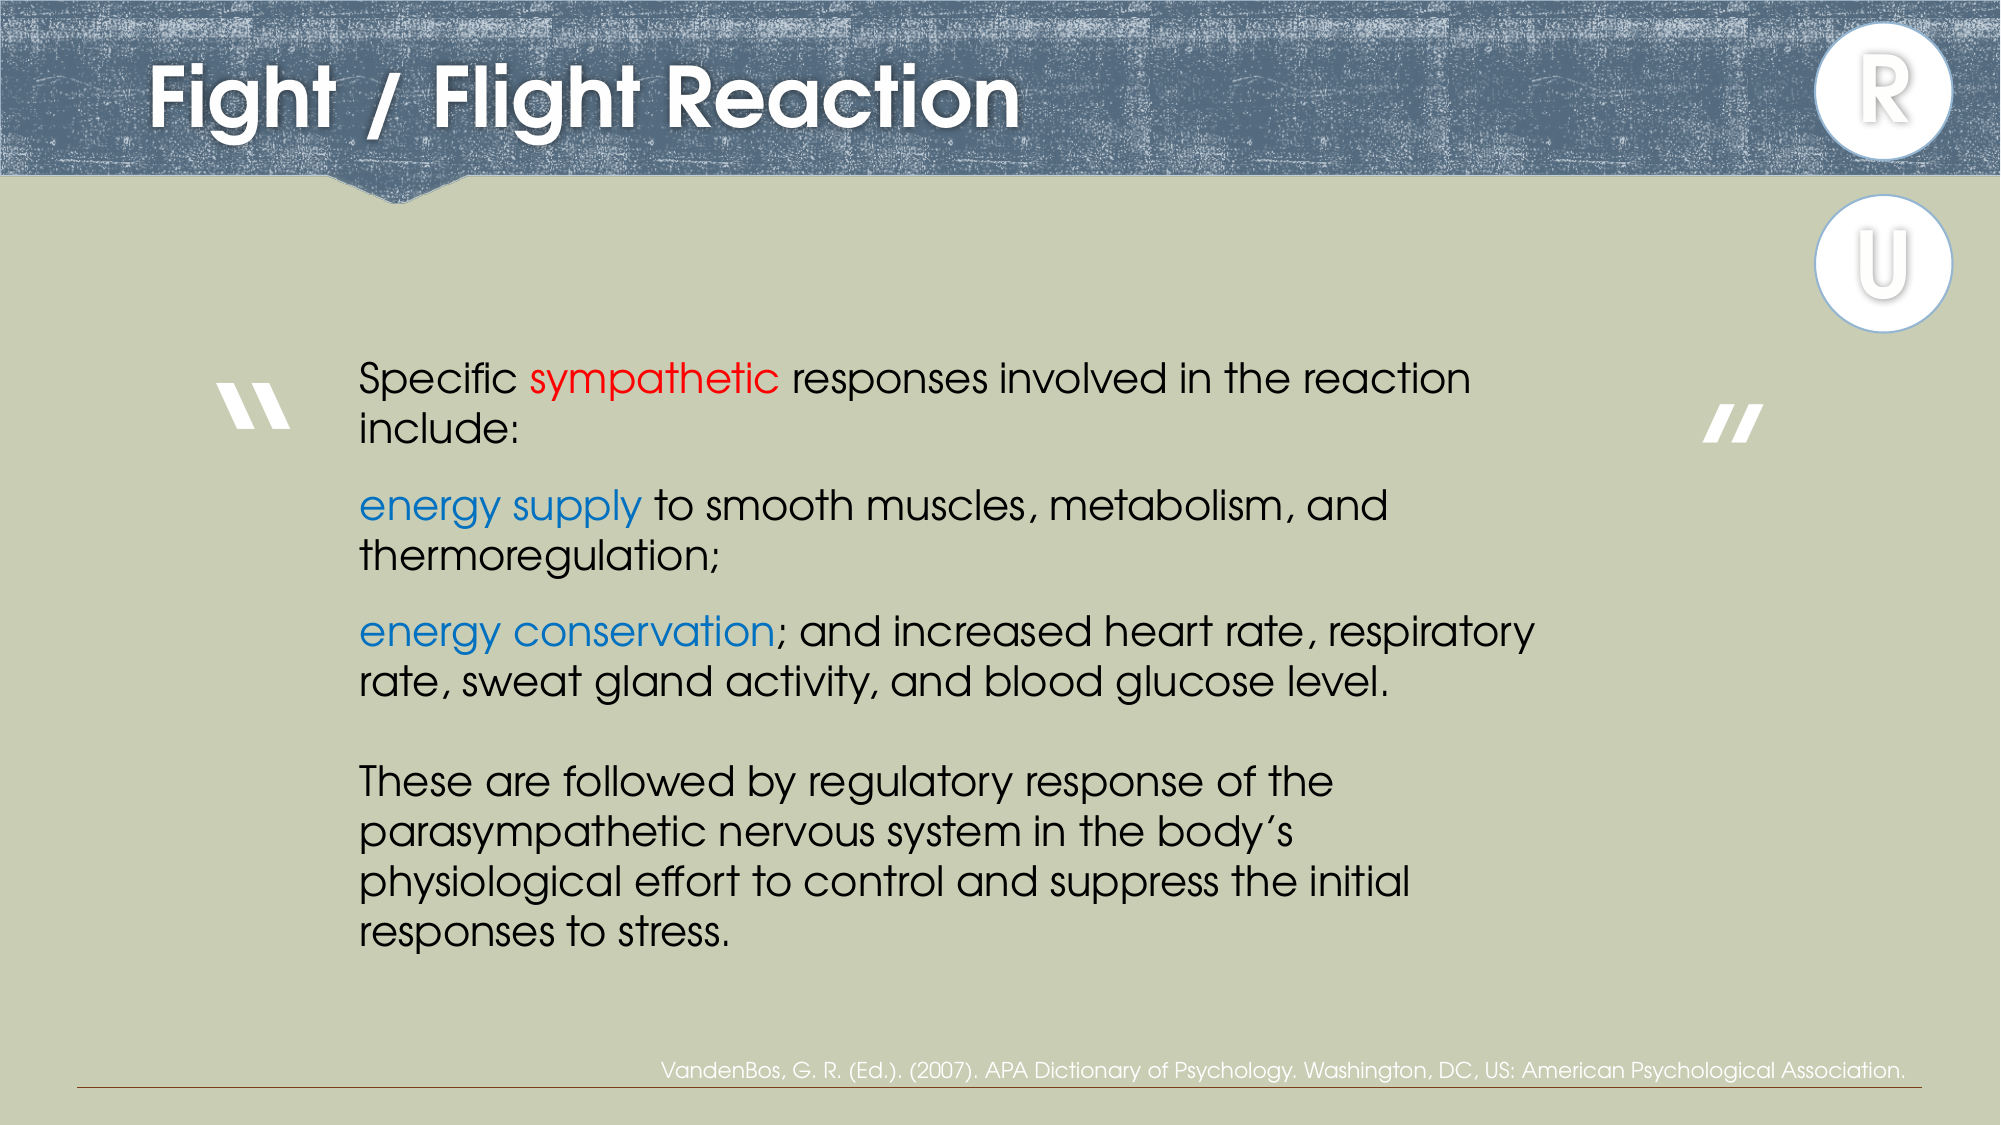

R
# Fight / Flight Reaction

U
“
”

Specific sympathetic responses involved in the reaction include:

energy supply to smooth muscles, metabolism, and thermoregulation;

energy conservation; and increased heart rate, respiratory rate, sweat gland activity, and blood glucose level.

These are followed by regulatory response of the parasympathetic nervous system in the body’s physiological effort to control and suppress the initial responses to stress.

VandenBos, G. R. (Ed.). (2007). APA Dictionary of Psychology. Washington, DC, US: American Psychological Association.